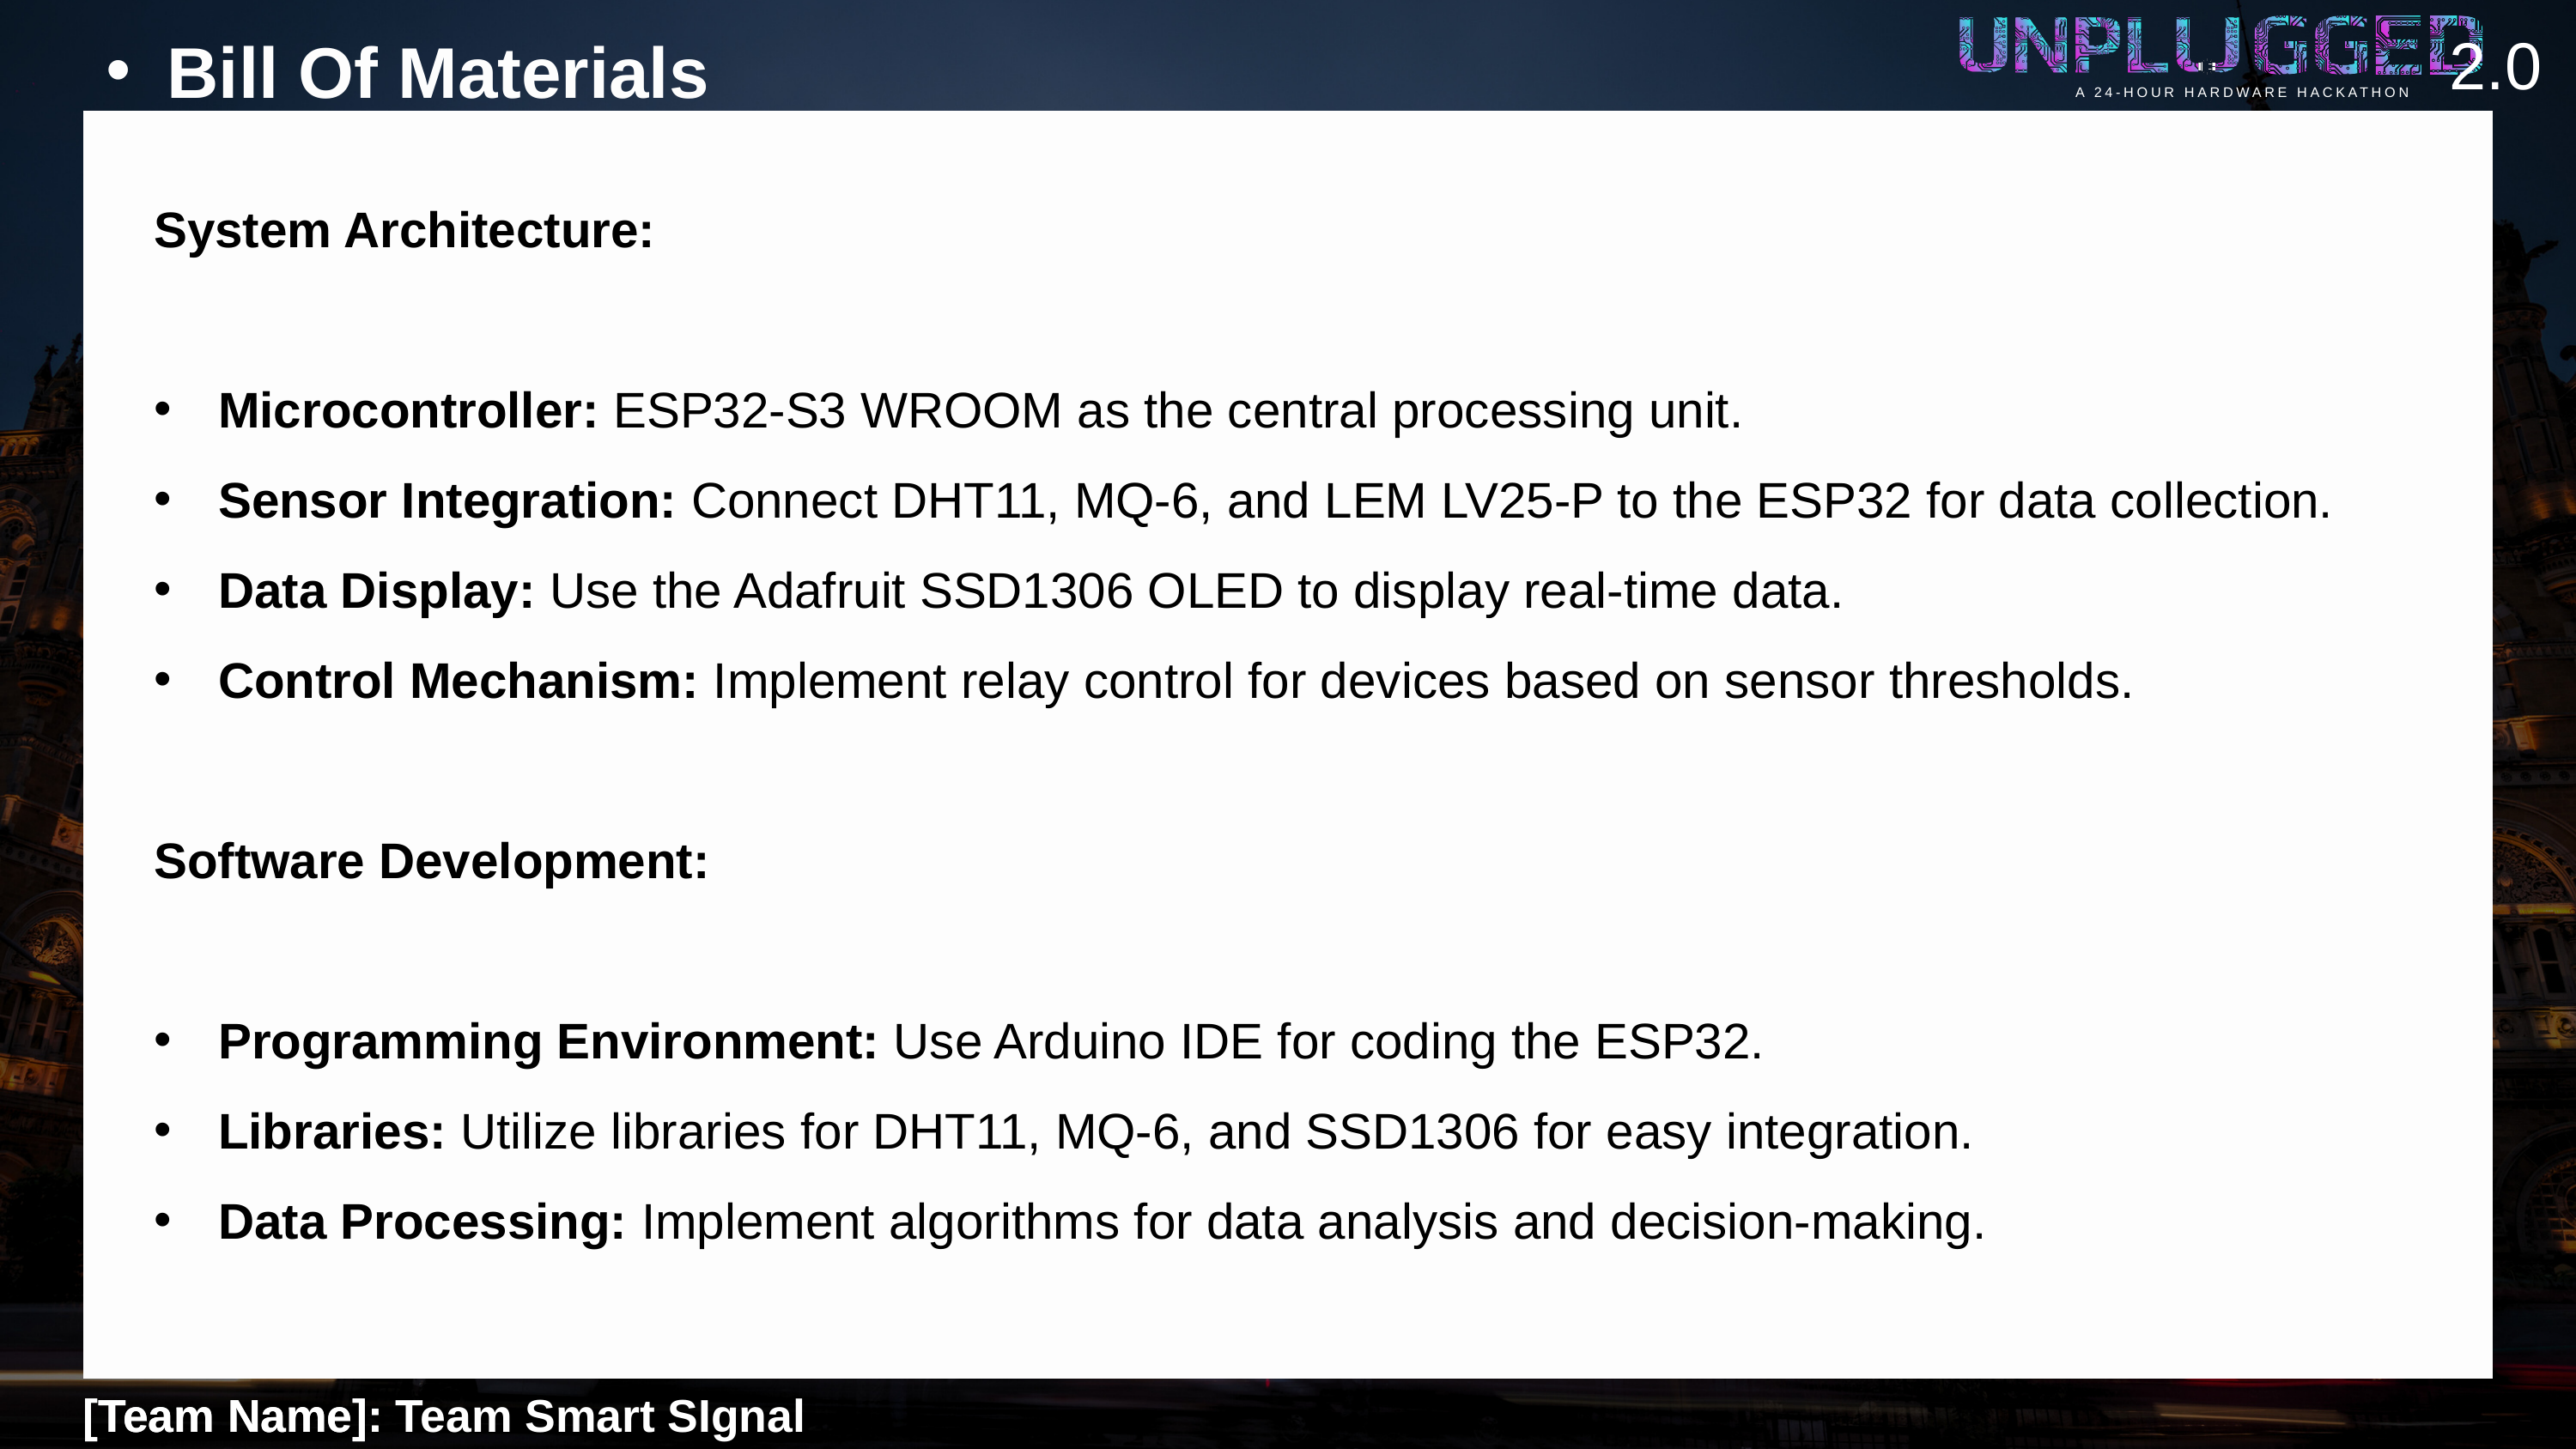

2.0

A 24-HOUR HARDWARE HACKATHON
Bill Of Materials

System Architecture:

Microcontroller: ESP32-S3 WROOM as the central processing unit.
Sensor Integration: Connect DHT11, MQ-6, and LEM LV25-P to the ESP32 for data collection.
Data Display: Use the Adafruit SSD1306 OLED to display real-time data.
Control Mechanism: Implement relay control for devices based on sensor thresholds.

Software Development:

Programming Environment: Use Arduino IDE for coding the ESP32.
Libraries: Utilize libraries for DHT11, MQ-6, and SSD1306 for easy integration.
Data Processing: Implement algorithms for data analysis and decision-making.

[Team Name]:
[Team Name]: Team Smart SIgnal